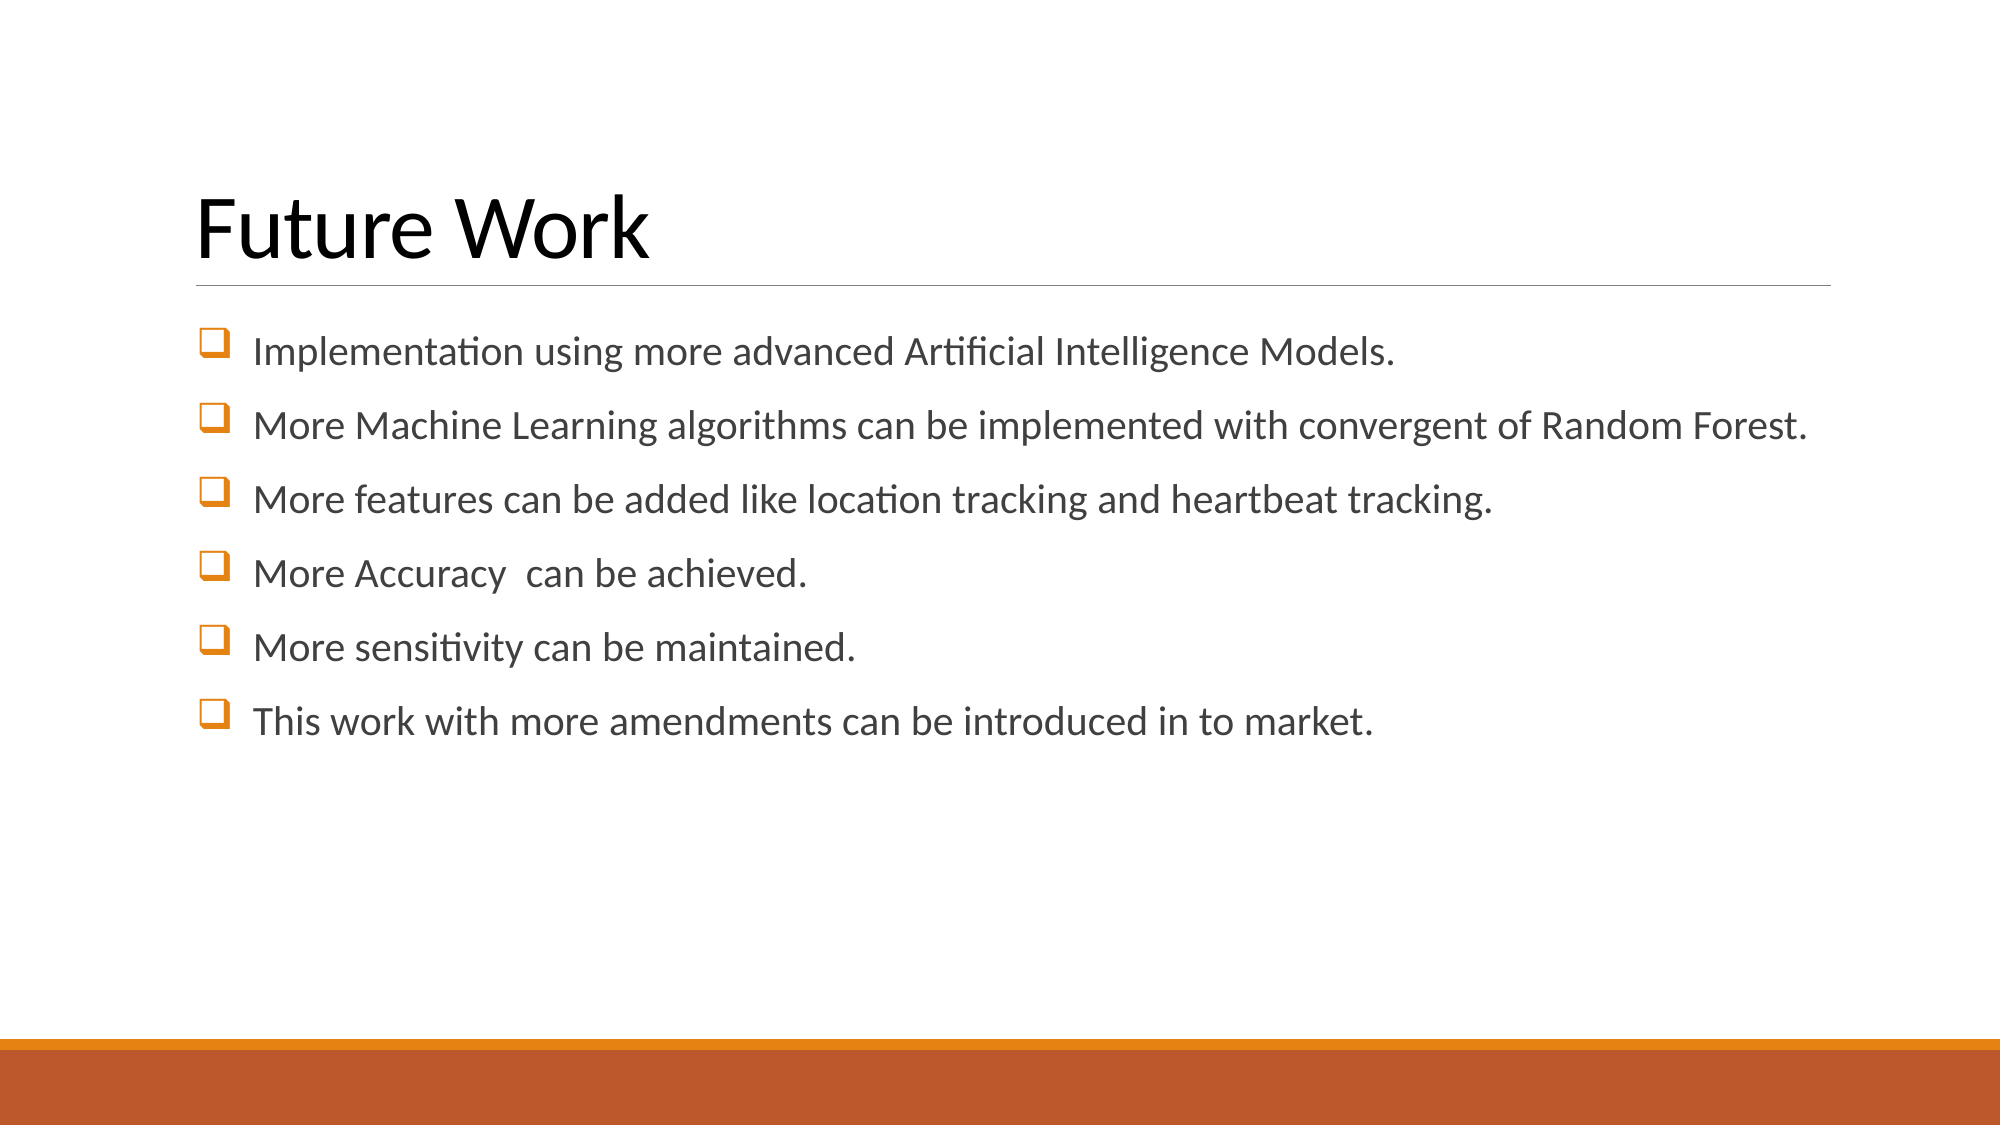

# Future Work
  Implementation using more advanced Artificial Intelligence Models.
  More Machine Learning algorithms can be implemented with convergent of Random Forest.
  More features can be added like location tracking and heartbeat tracking.
  More Accuracy  can be achieved.
  More sensitivity can be maintained.
  This work with more amendments can be introduced in to market.